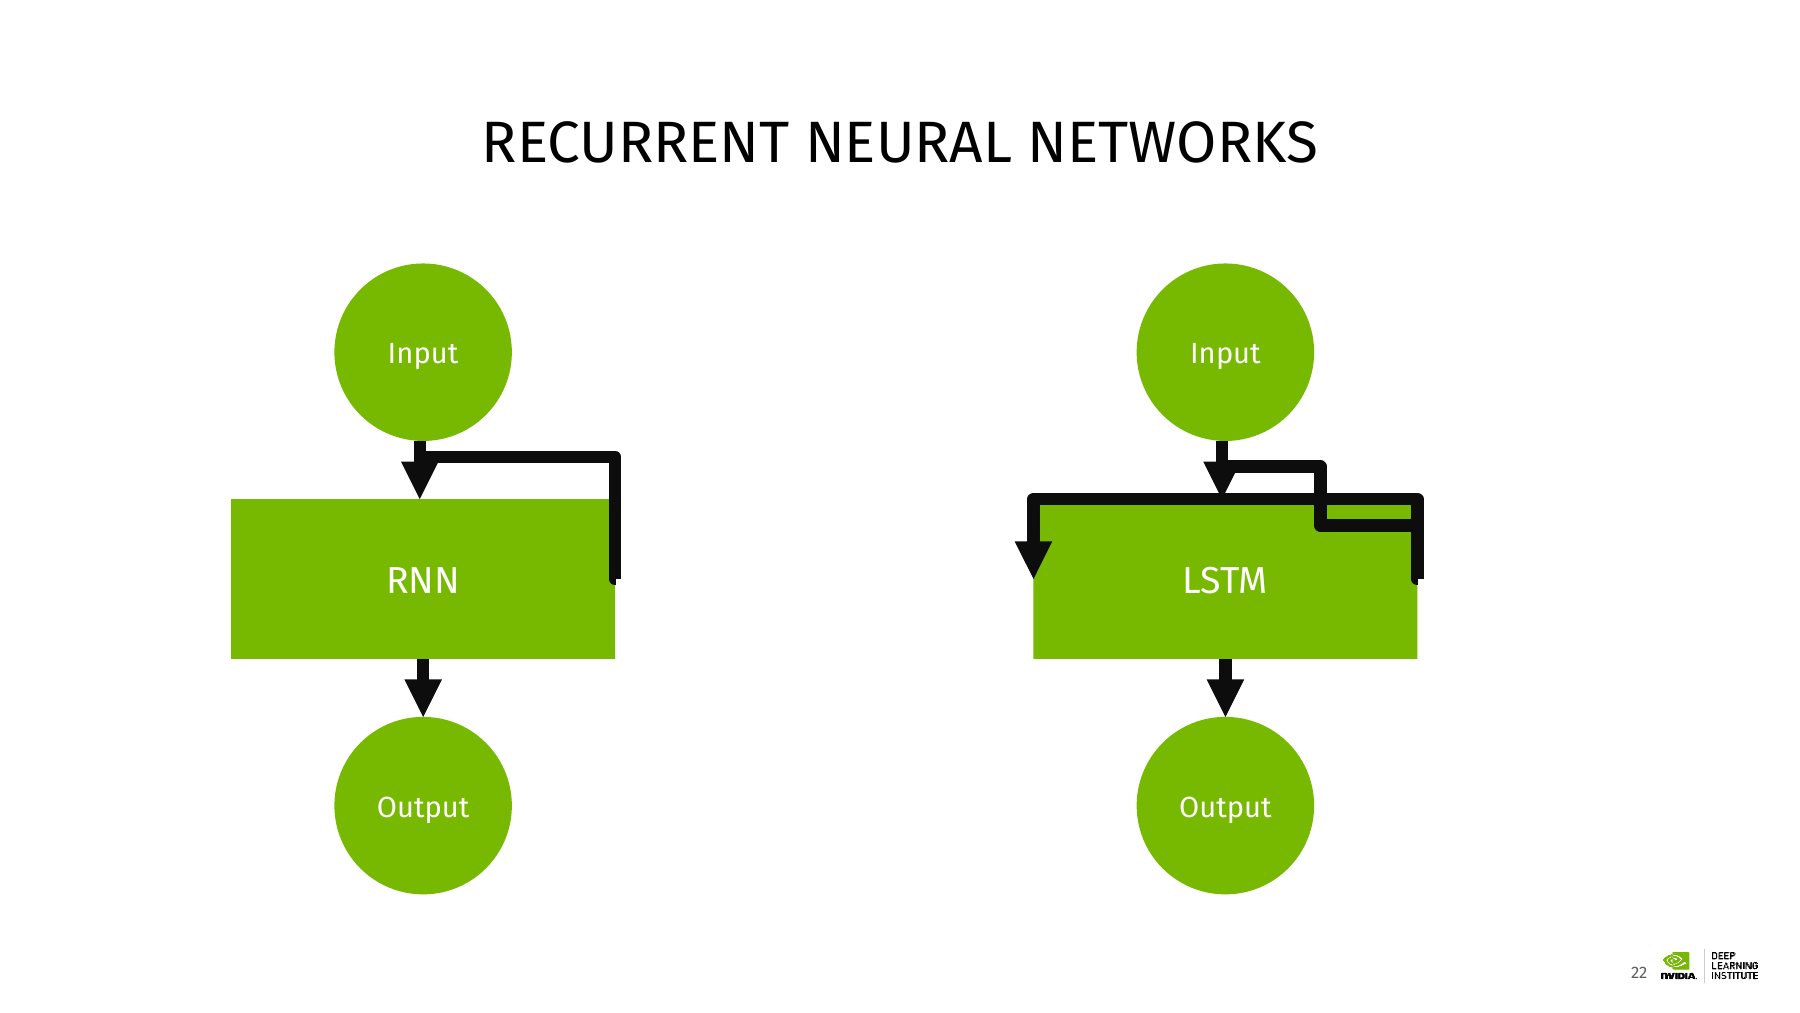

# Recurrent Neural Networks
Input
Input
RNN
LSTM
Output
Output